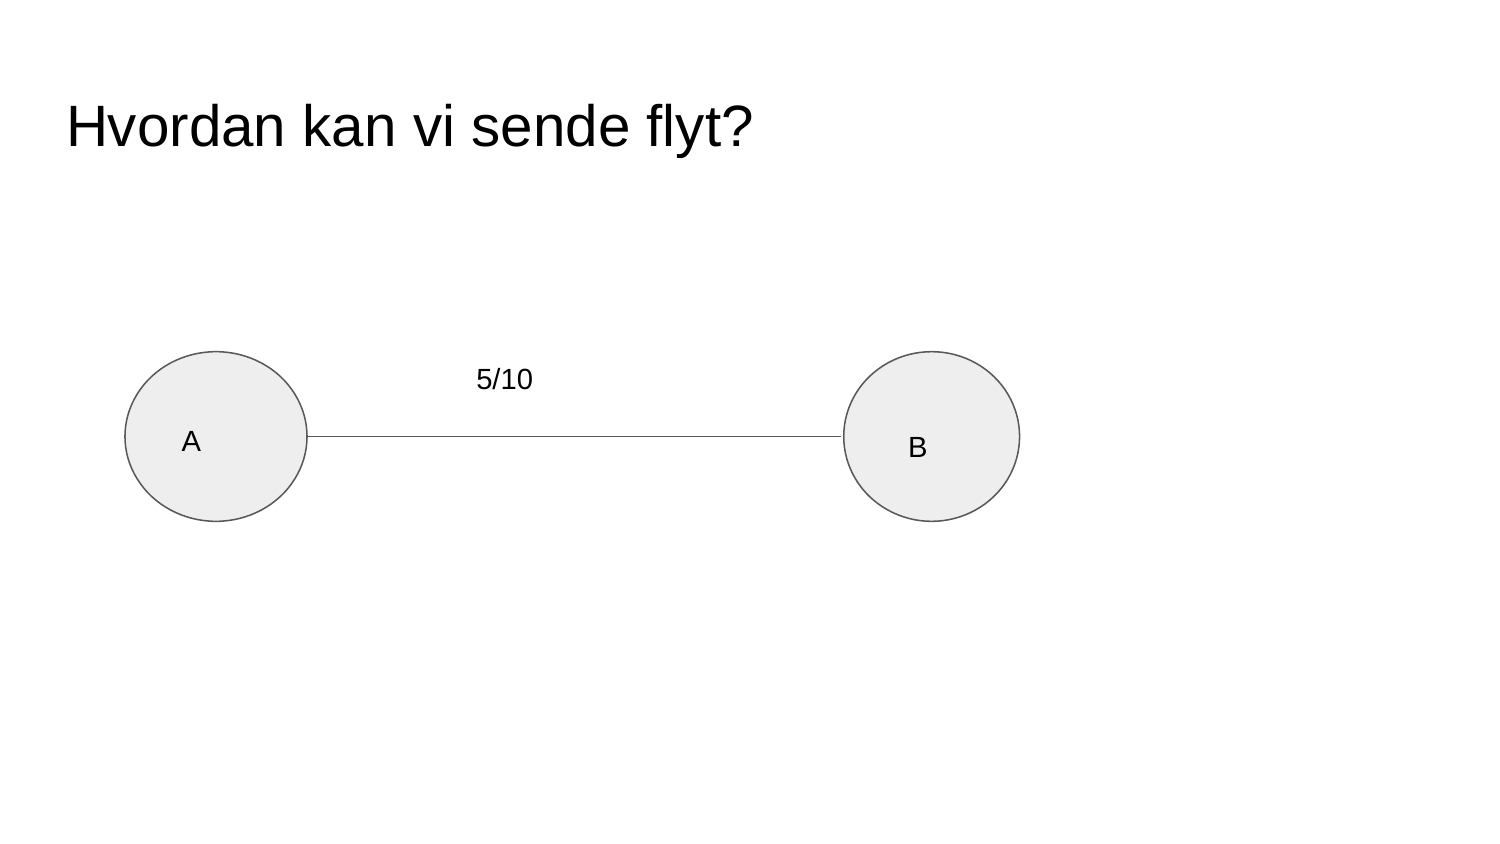

# Hvordan kan vi sende flyt?

5/10

A
B